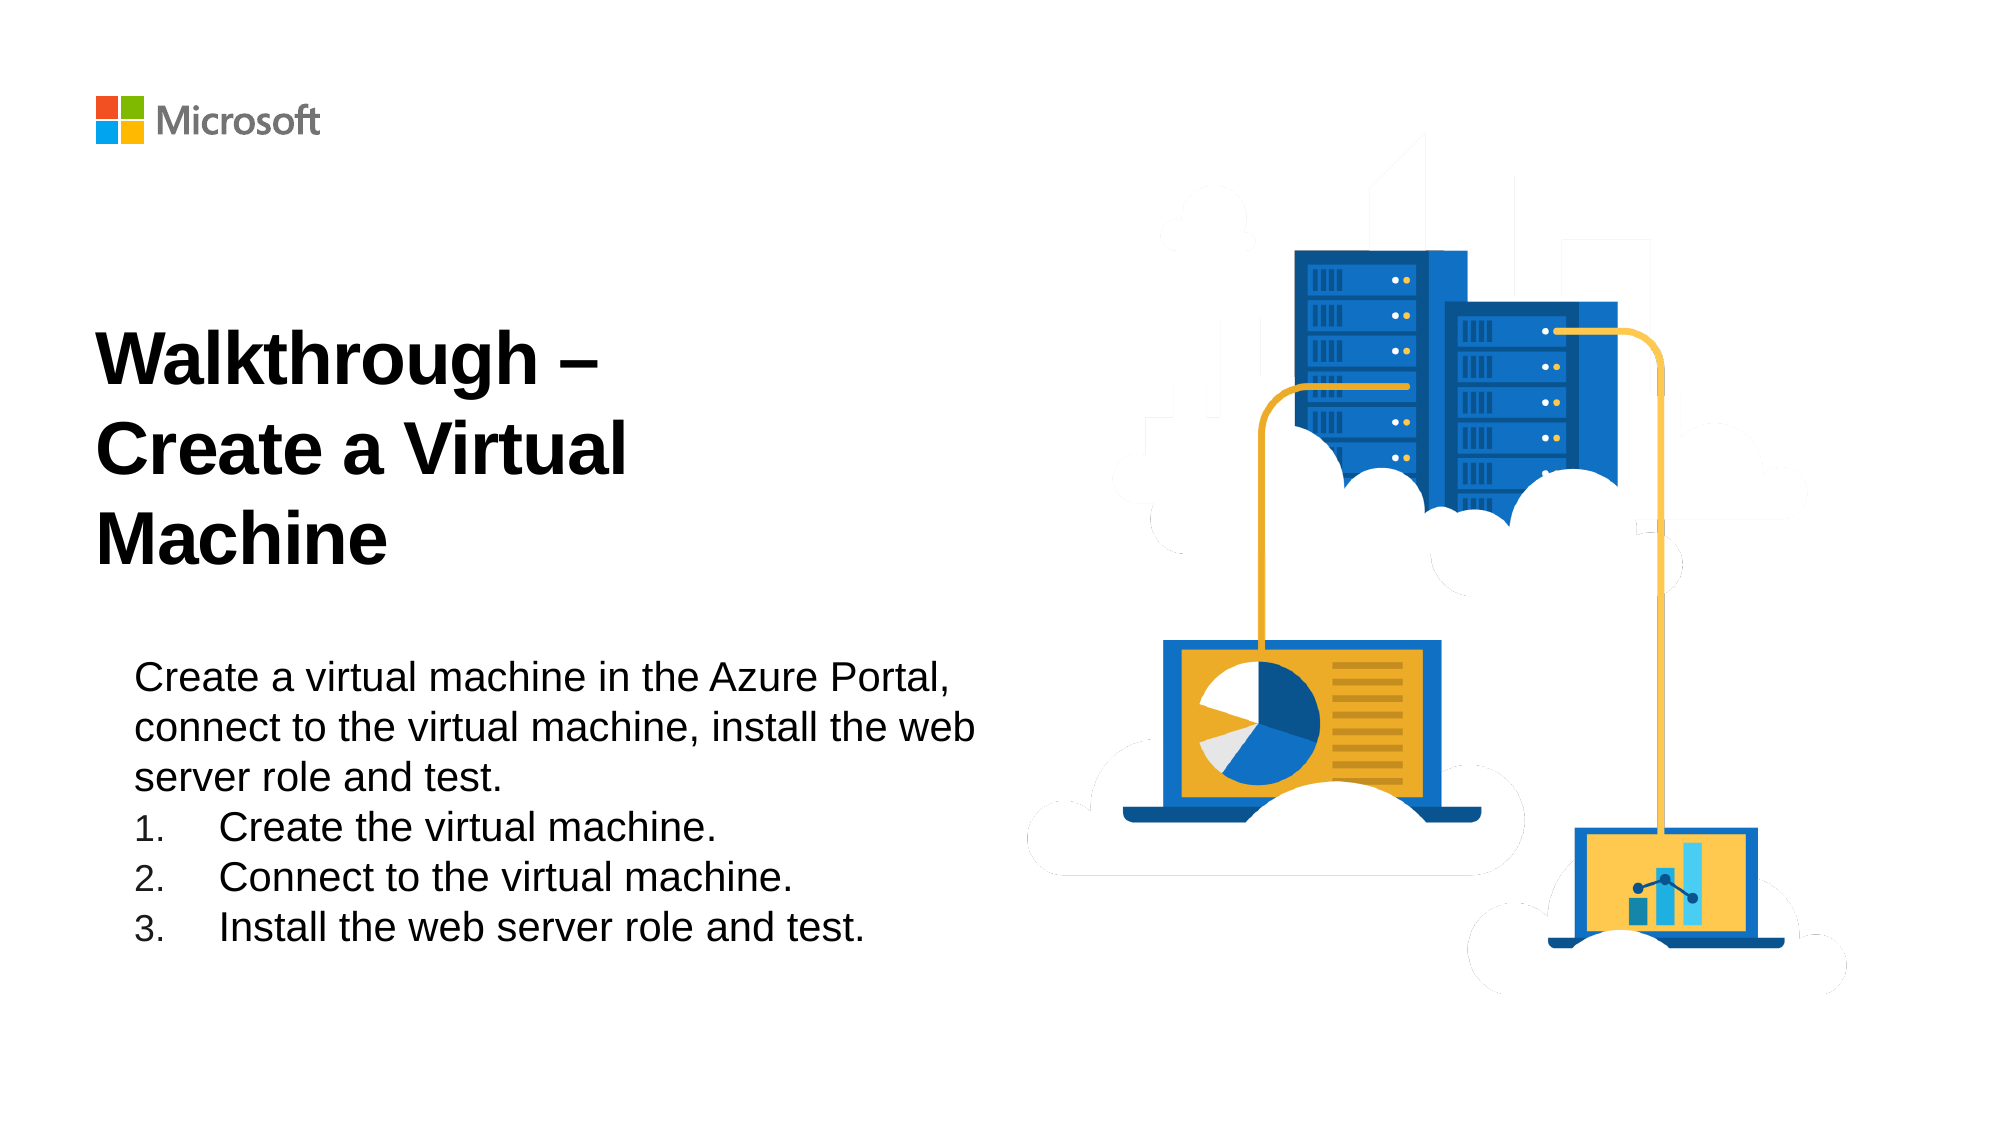

# Walkthrough – Create a Virtual Machine
Create a virtual machine in the Azure Portal, connect to the virtual machine, install the web server role and test.
Create the virtual machine.
Connect to the virtual machine.
Install the web server role and test.